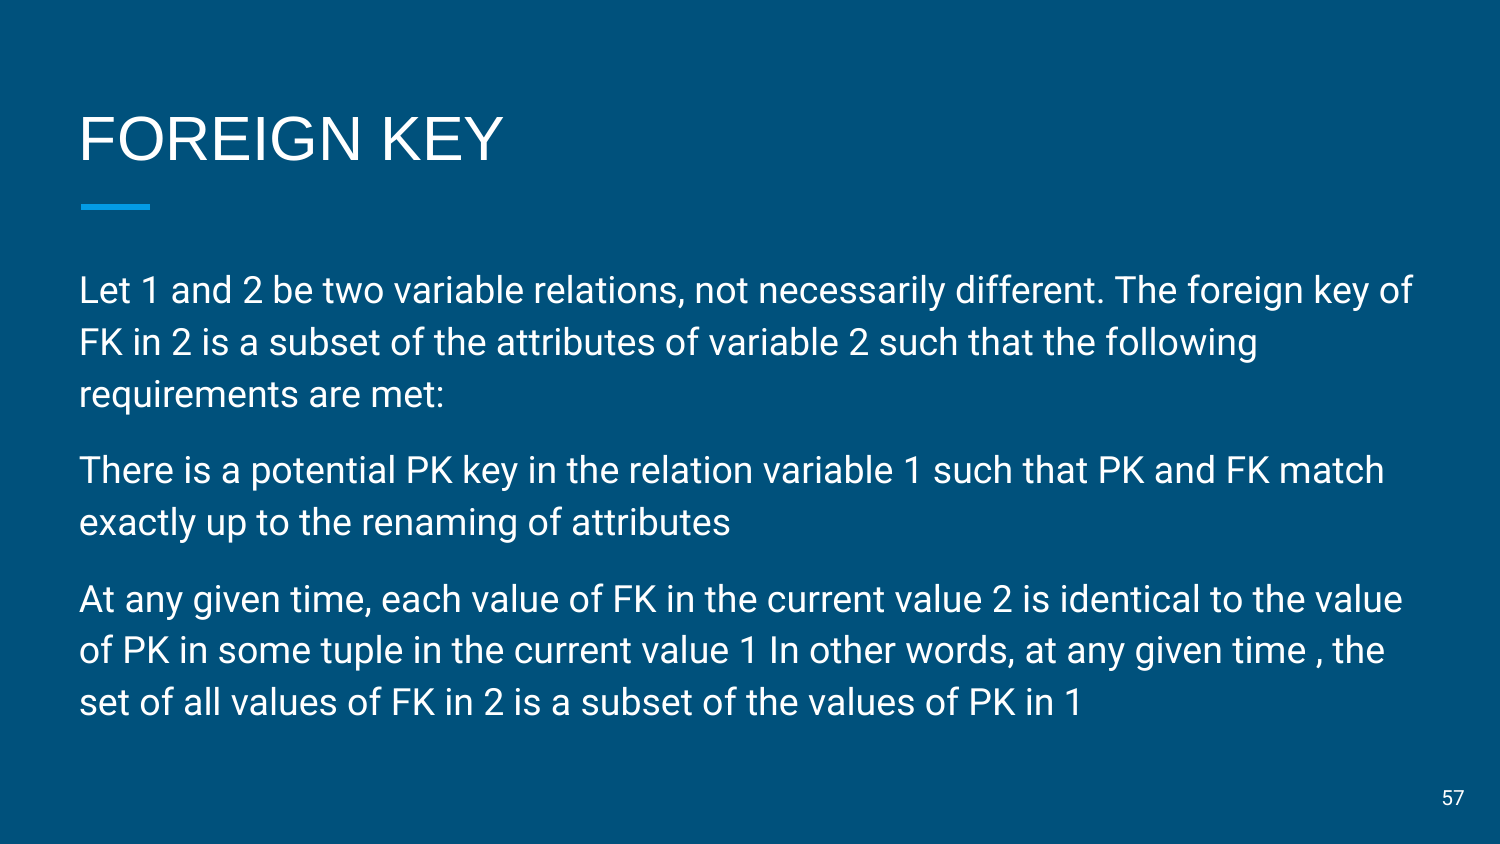

# FOREIGN KEY
Let 1 and 2 be two variable relations, not necessarily different. The foreign key of FK in 2 is a subset of the attributes of variable 2 such that the following requirements are met:
There is a potential PK key in the relation variable 1 such that PK and FK match exactly up to the renaming of attributes
At any given time, each value of FK in the current value 2 is identical to the value of PK in some tuple in the current value 1 In other words, at any given time , the set of all values of FK in 2 is a subset of the values of PK in 1

57